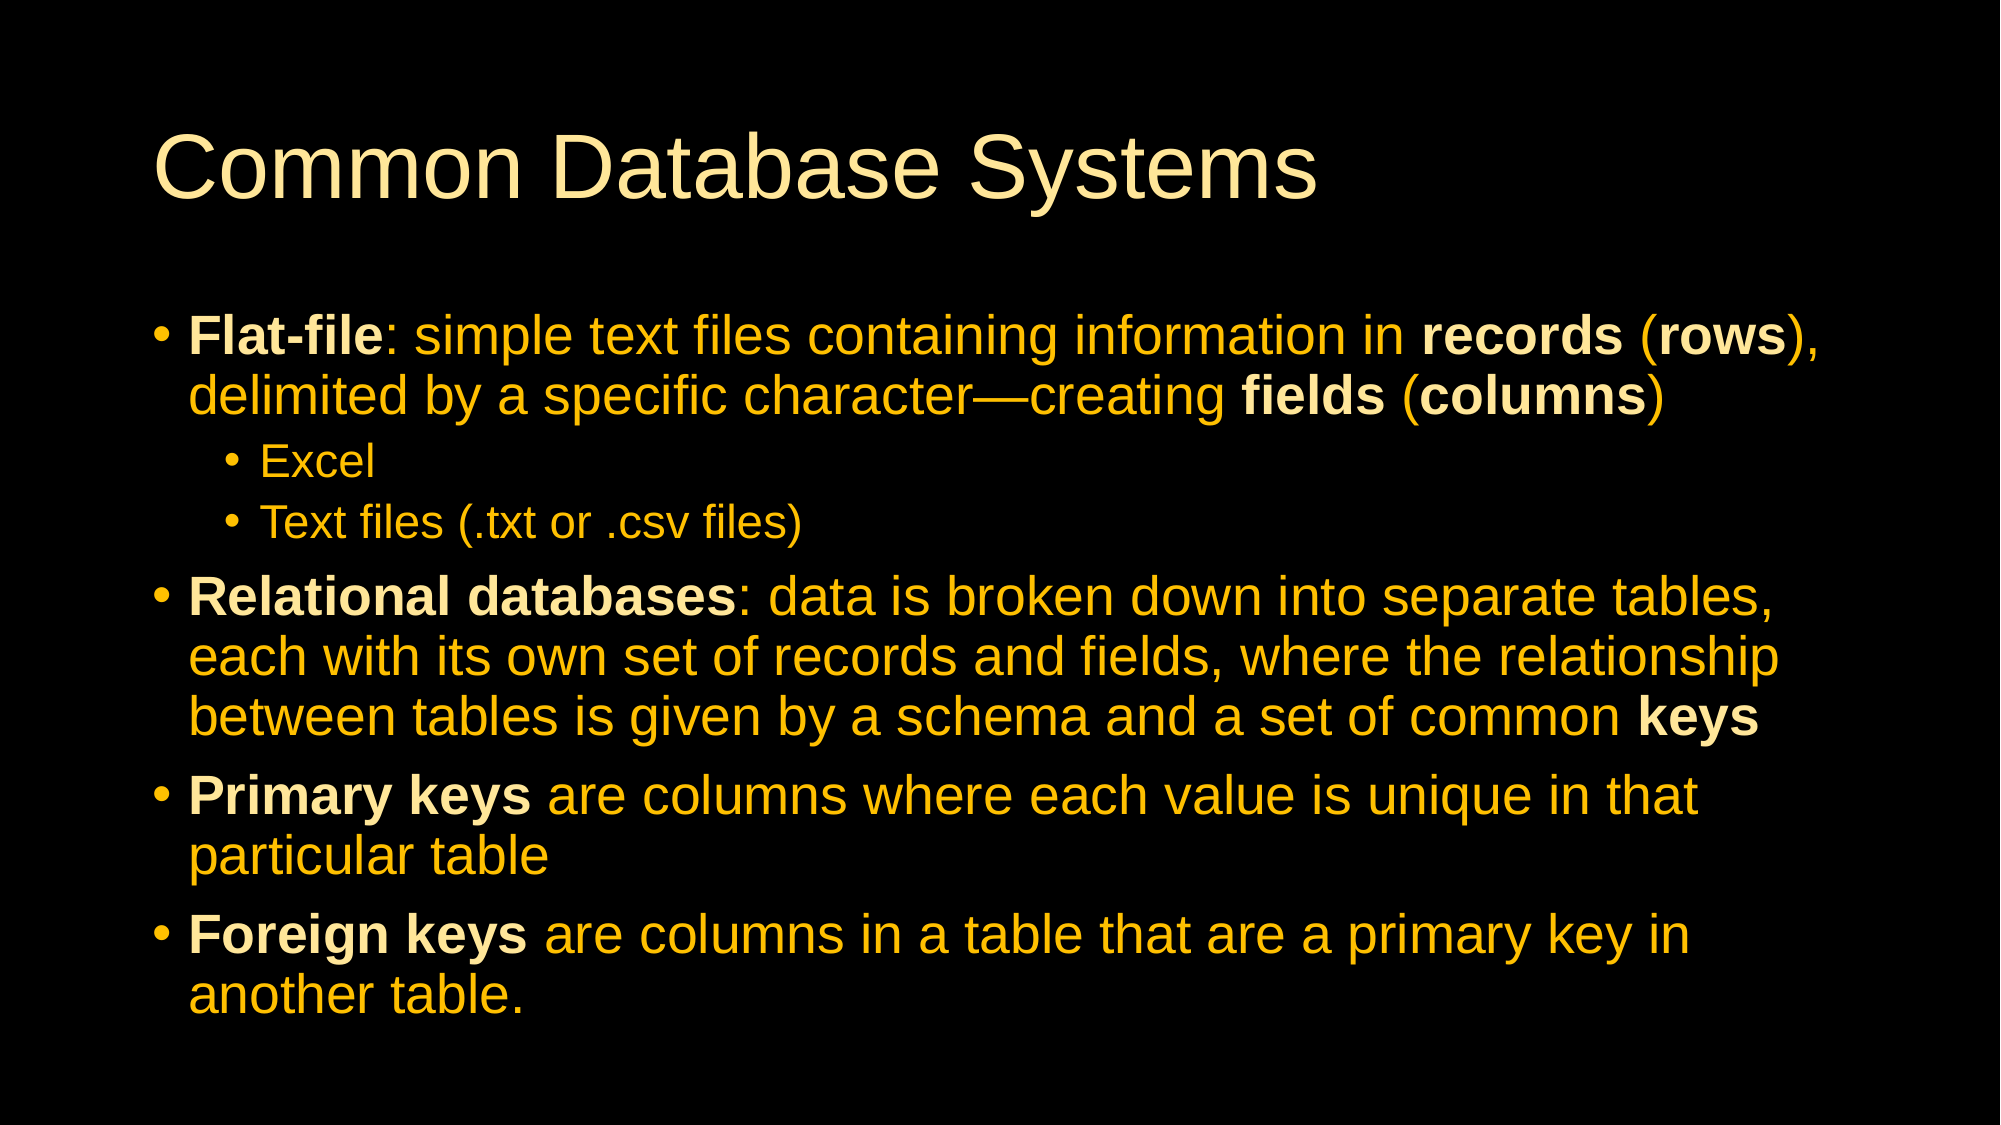

# Common Database Systems
​Flat-file: simple text files containing information in records (rows), delimited by a specific character—creating fields (columns)
Excel
Text files (.txt or .csv files)
​Relational databases: data is broken down into separate tables, each with its own set of records and fields, where the relationship between tables is given by a schema and a set of common keys
​Primary keys are columns where each value is unique in that particular table
​Foreign keys are columns in a table that are a primary key in another table.